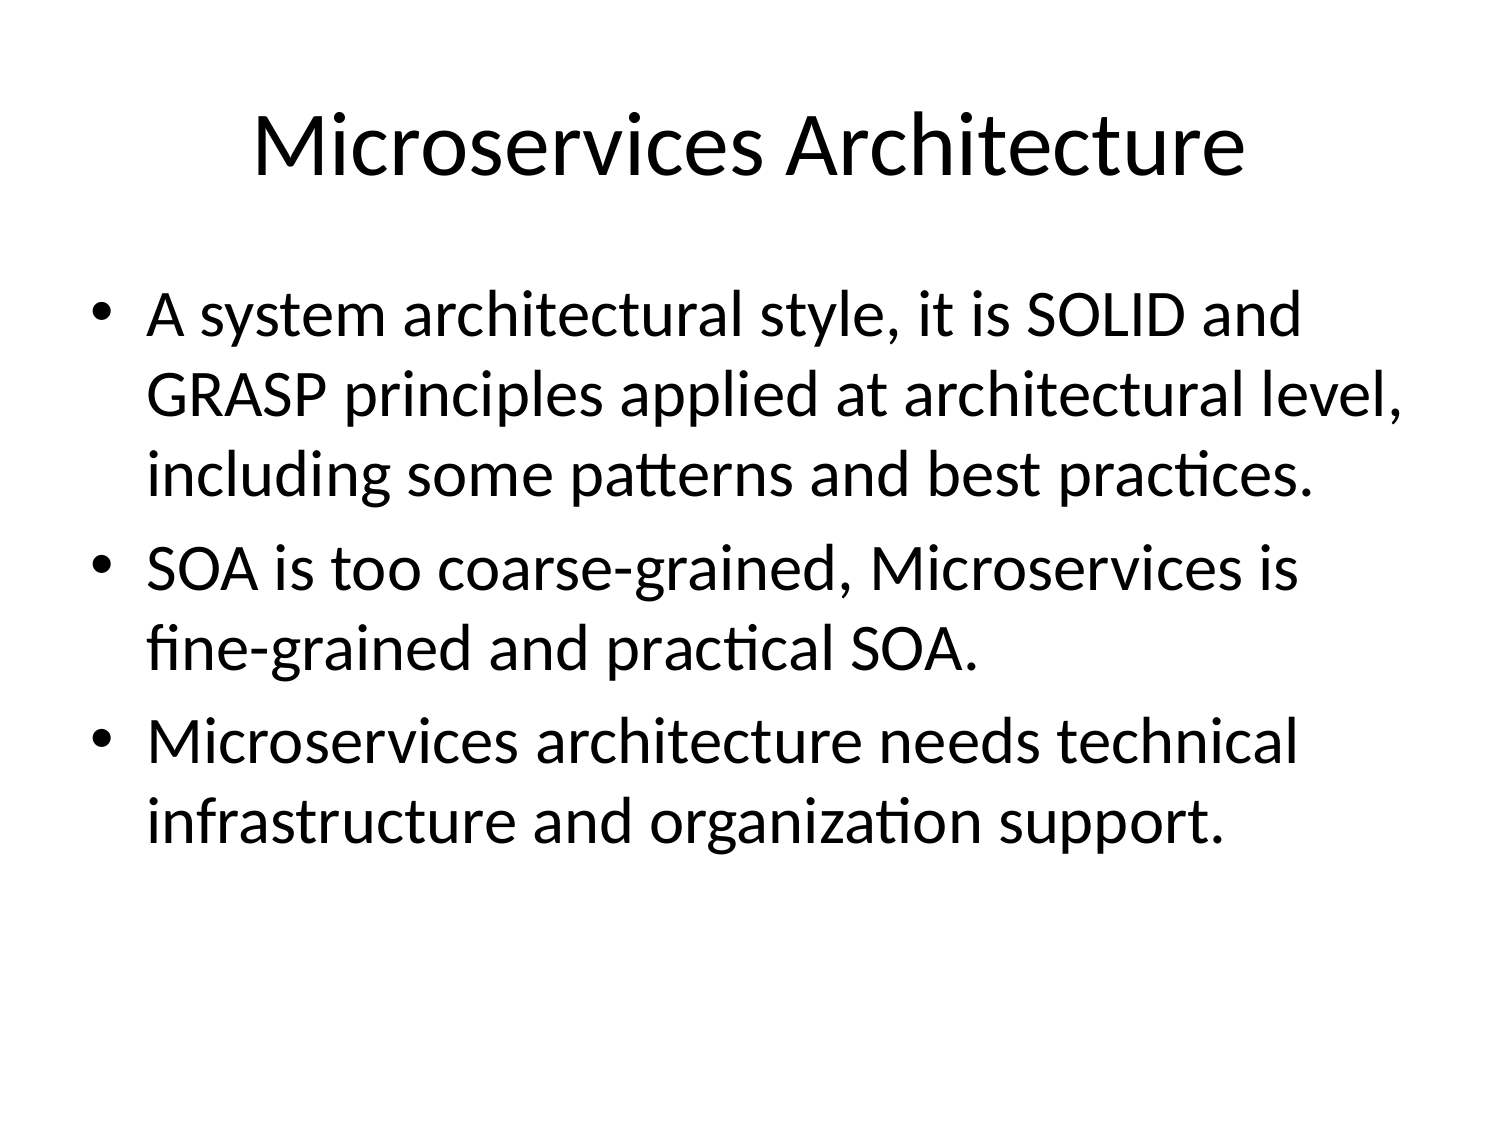

# Microservices Architecture
A system architectural style, it is SOLID and GRASP principles applied at architectural level, including some patterns and best practices.
SOA is too coarse-grained, Microservices is fine-grained and practical SOA.
Microservices architecture needs technical infrastructure and organization support.